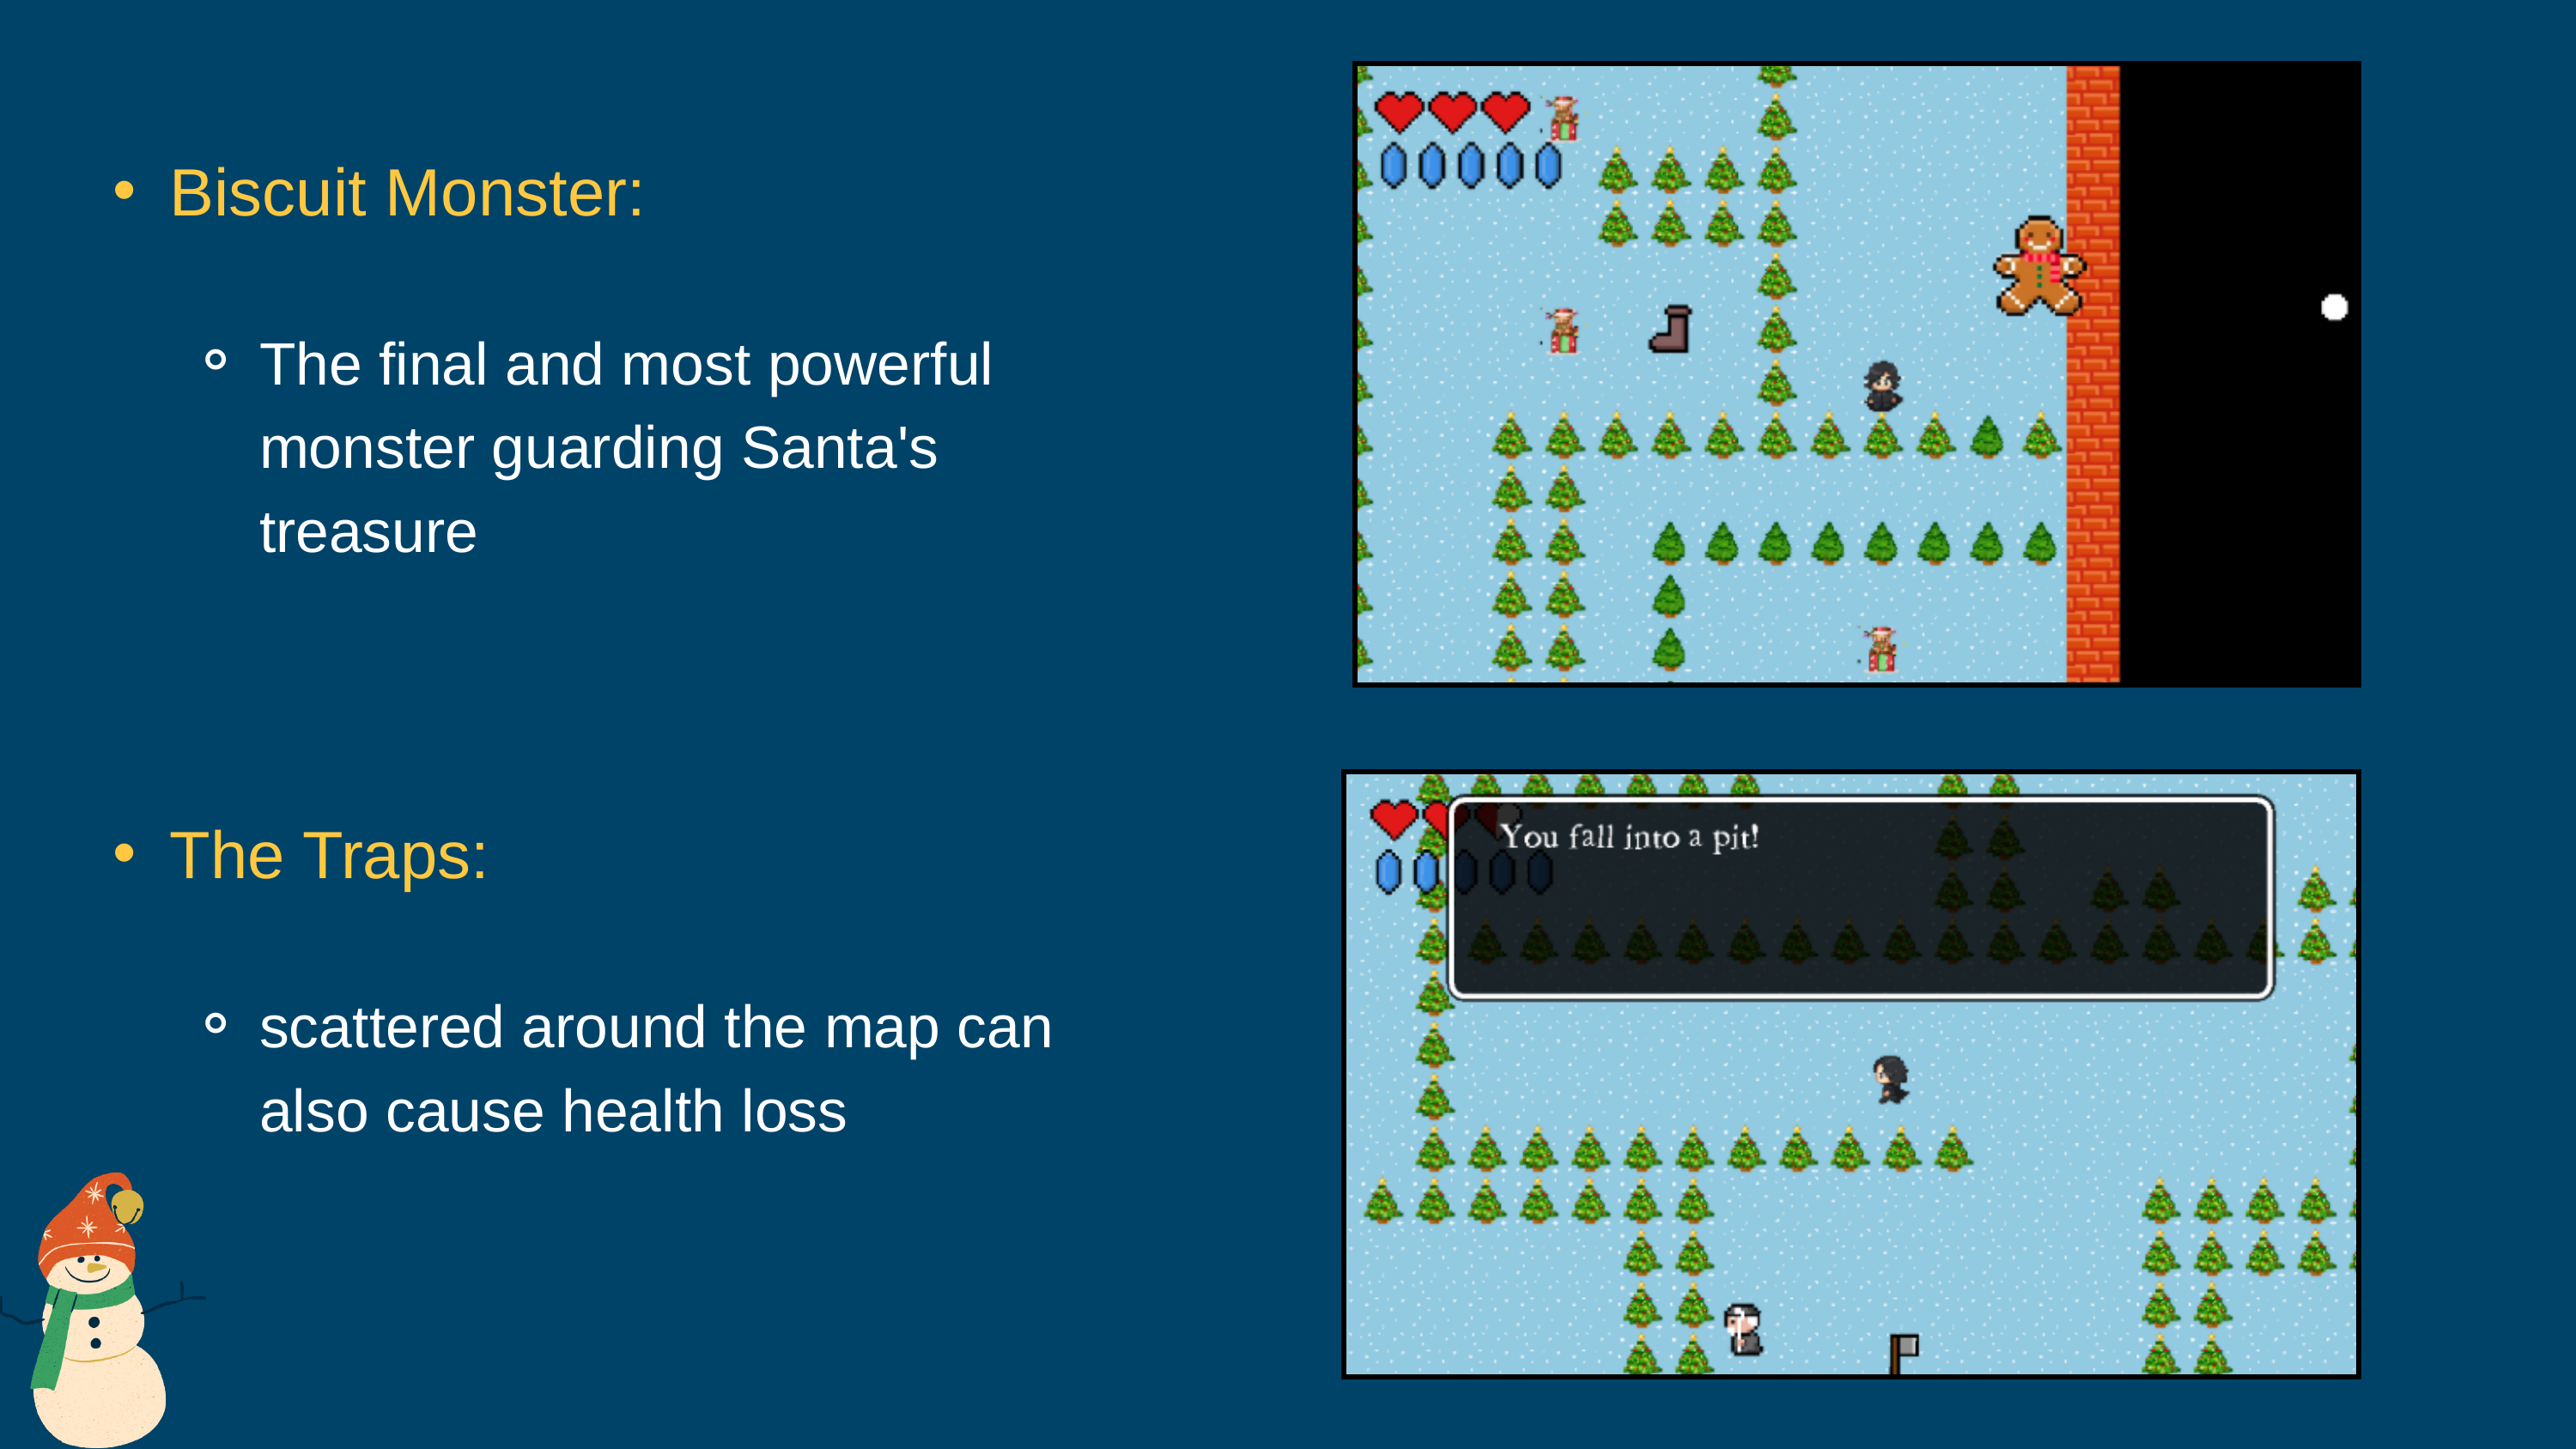

Biscuit Monster:

The final and most powerful monster guarding Santa's treasure

The Traps:

scattered around the map can also cause health loss